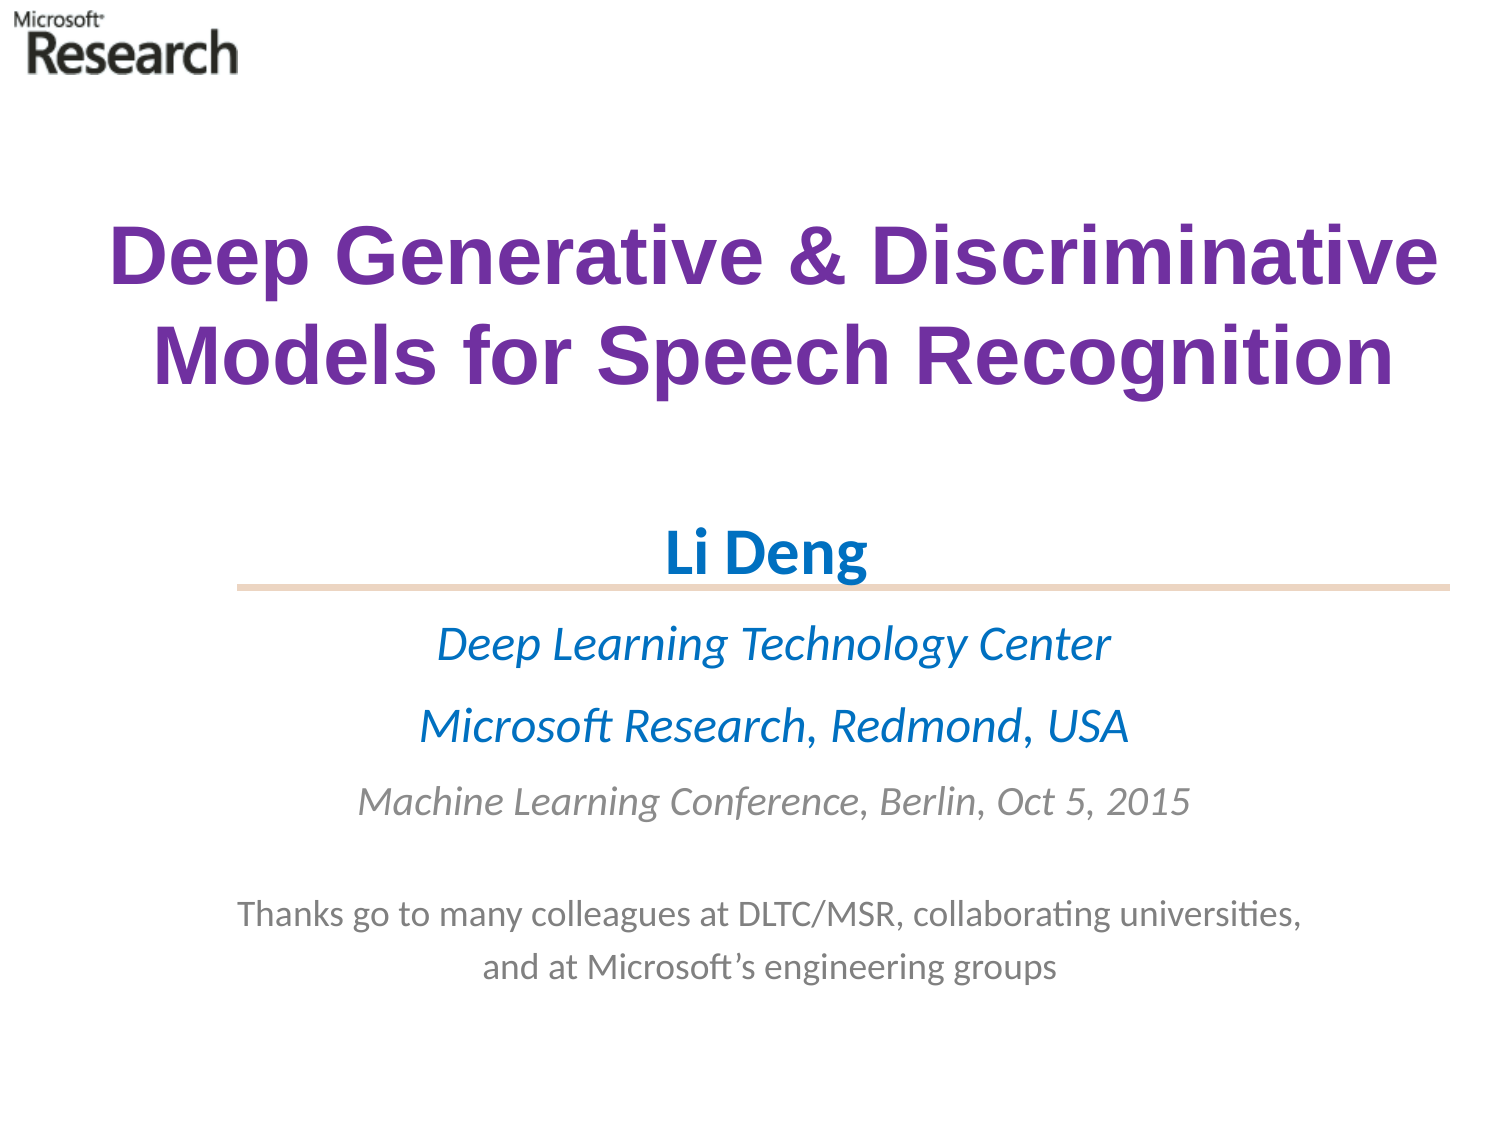

# Deep Generative & Discriminative Models for Speech Recognition
Li Deng
Deep Learning Technology Center
Microsoft Research, Redmond, USA
Machine Learning Conference, Berlin, Oct 5, 2015

Thanks go to many colleagues at DLTC/MSR, collaborating universities,
and at Microsoft’s engineering groups